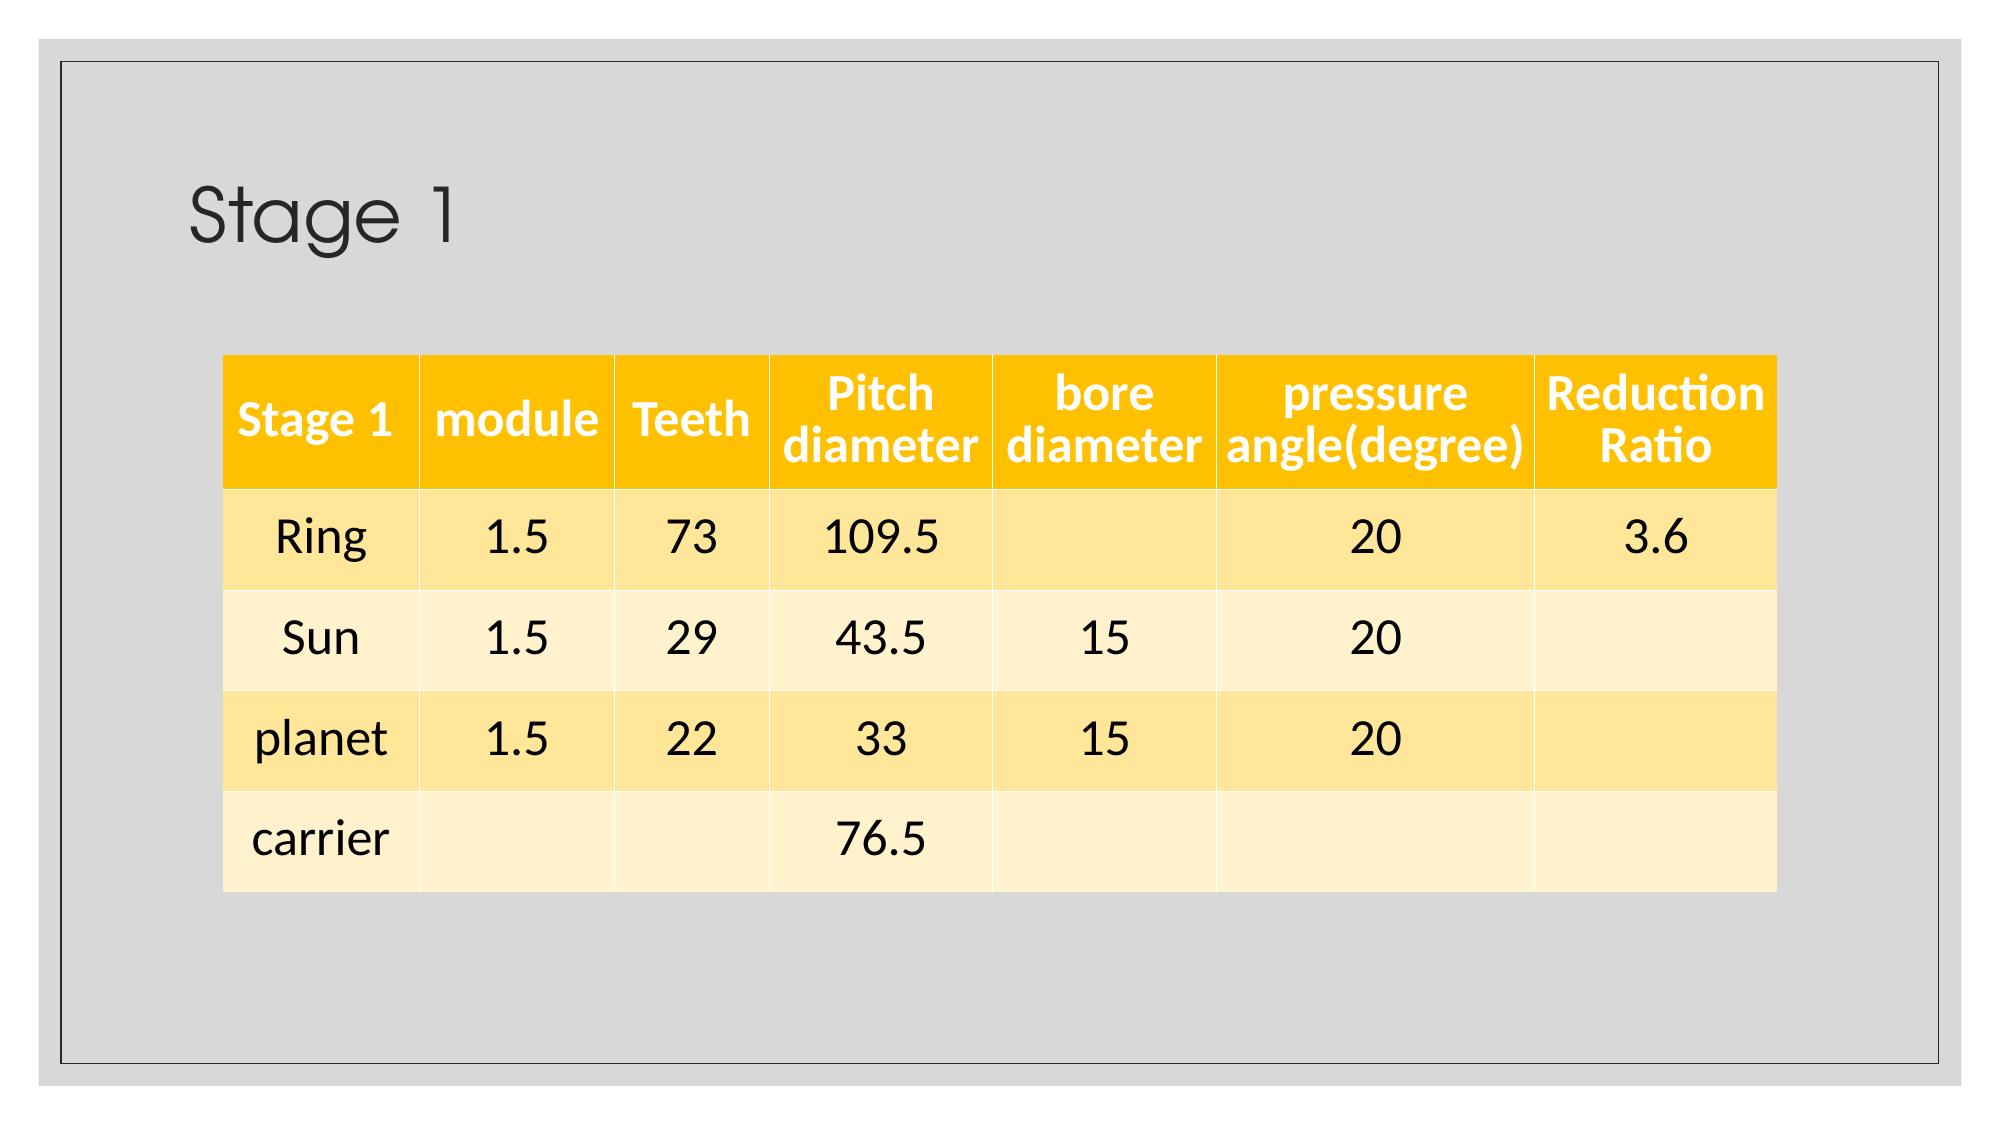

# Stage 1
| Stage 1 | module | Teeth | Pitch diameter | bore diameter | pressure angle(degree) | Reduction Ratio |
| --- | --- | --- | --- | --- | --- | --- |
| Ring | 1.5 | 73 | 109.5 |  | 20 | 3.6 |
| Sun | 1.5 | 29 | 43.5 | 15 | 20 |  |
| planet | 1.5 | 22 | 33 | 15 | 20 |  |
| carrier |  |  | 76.5 |  |  |  |